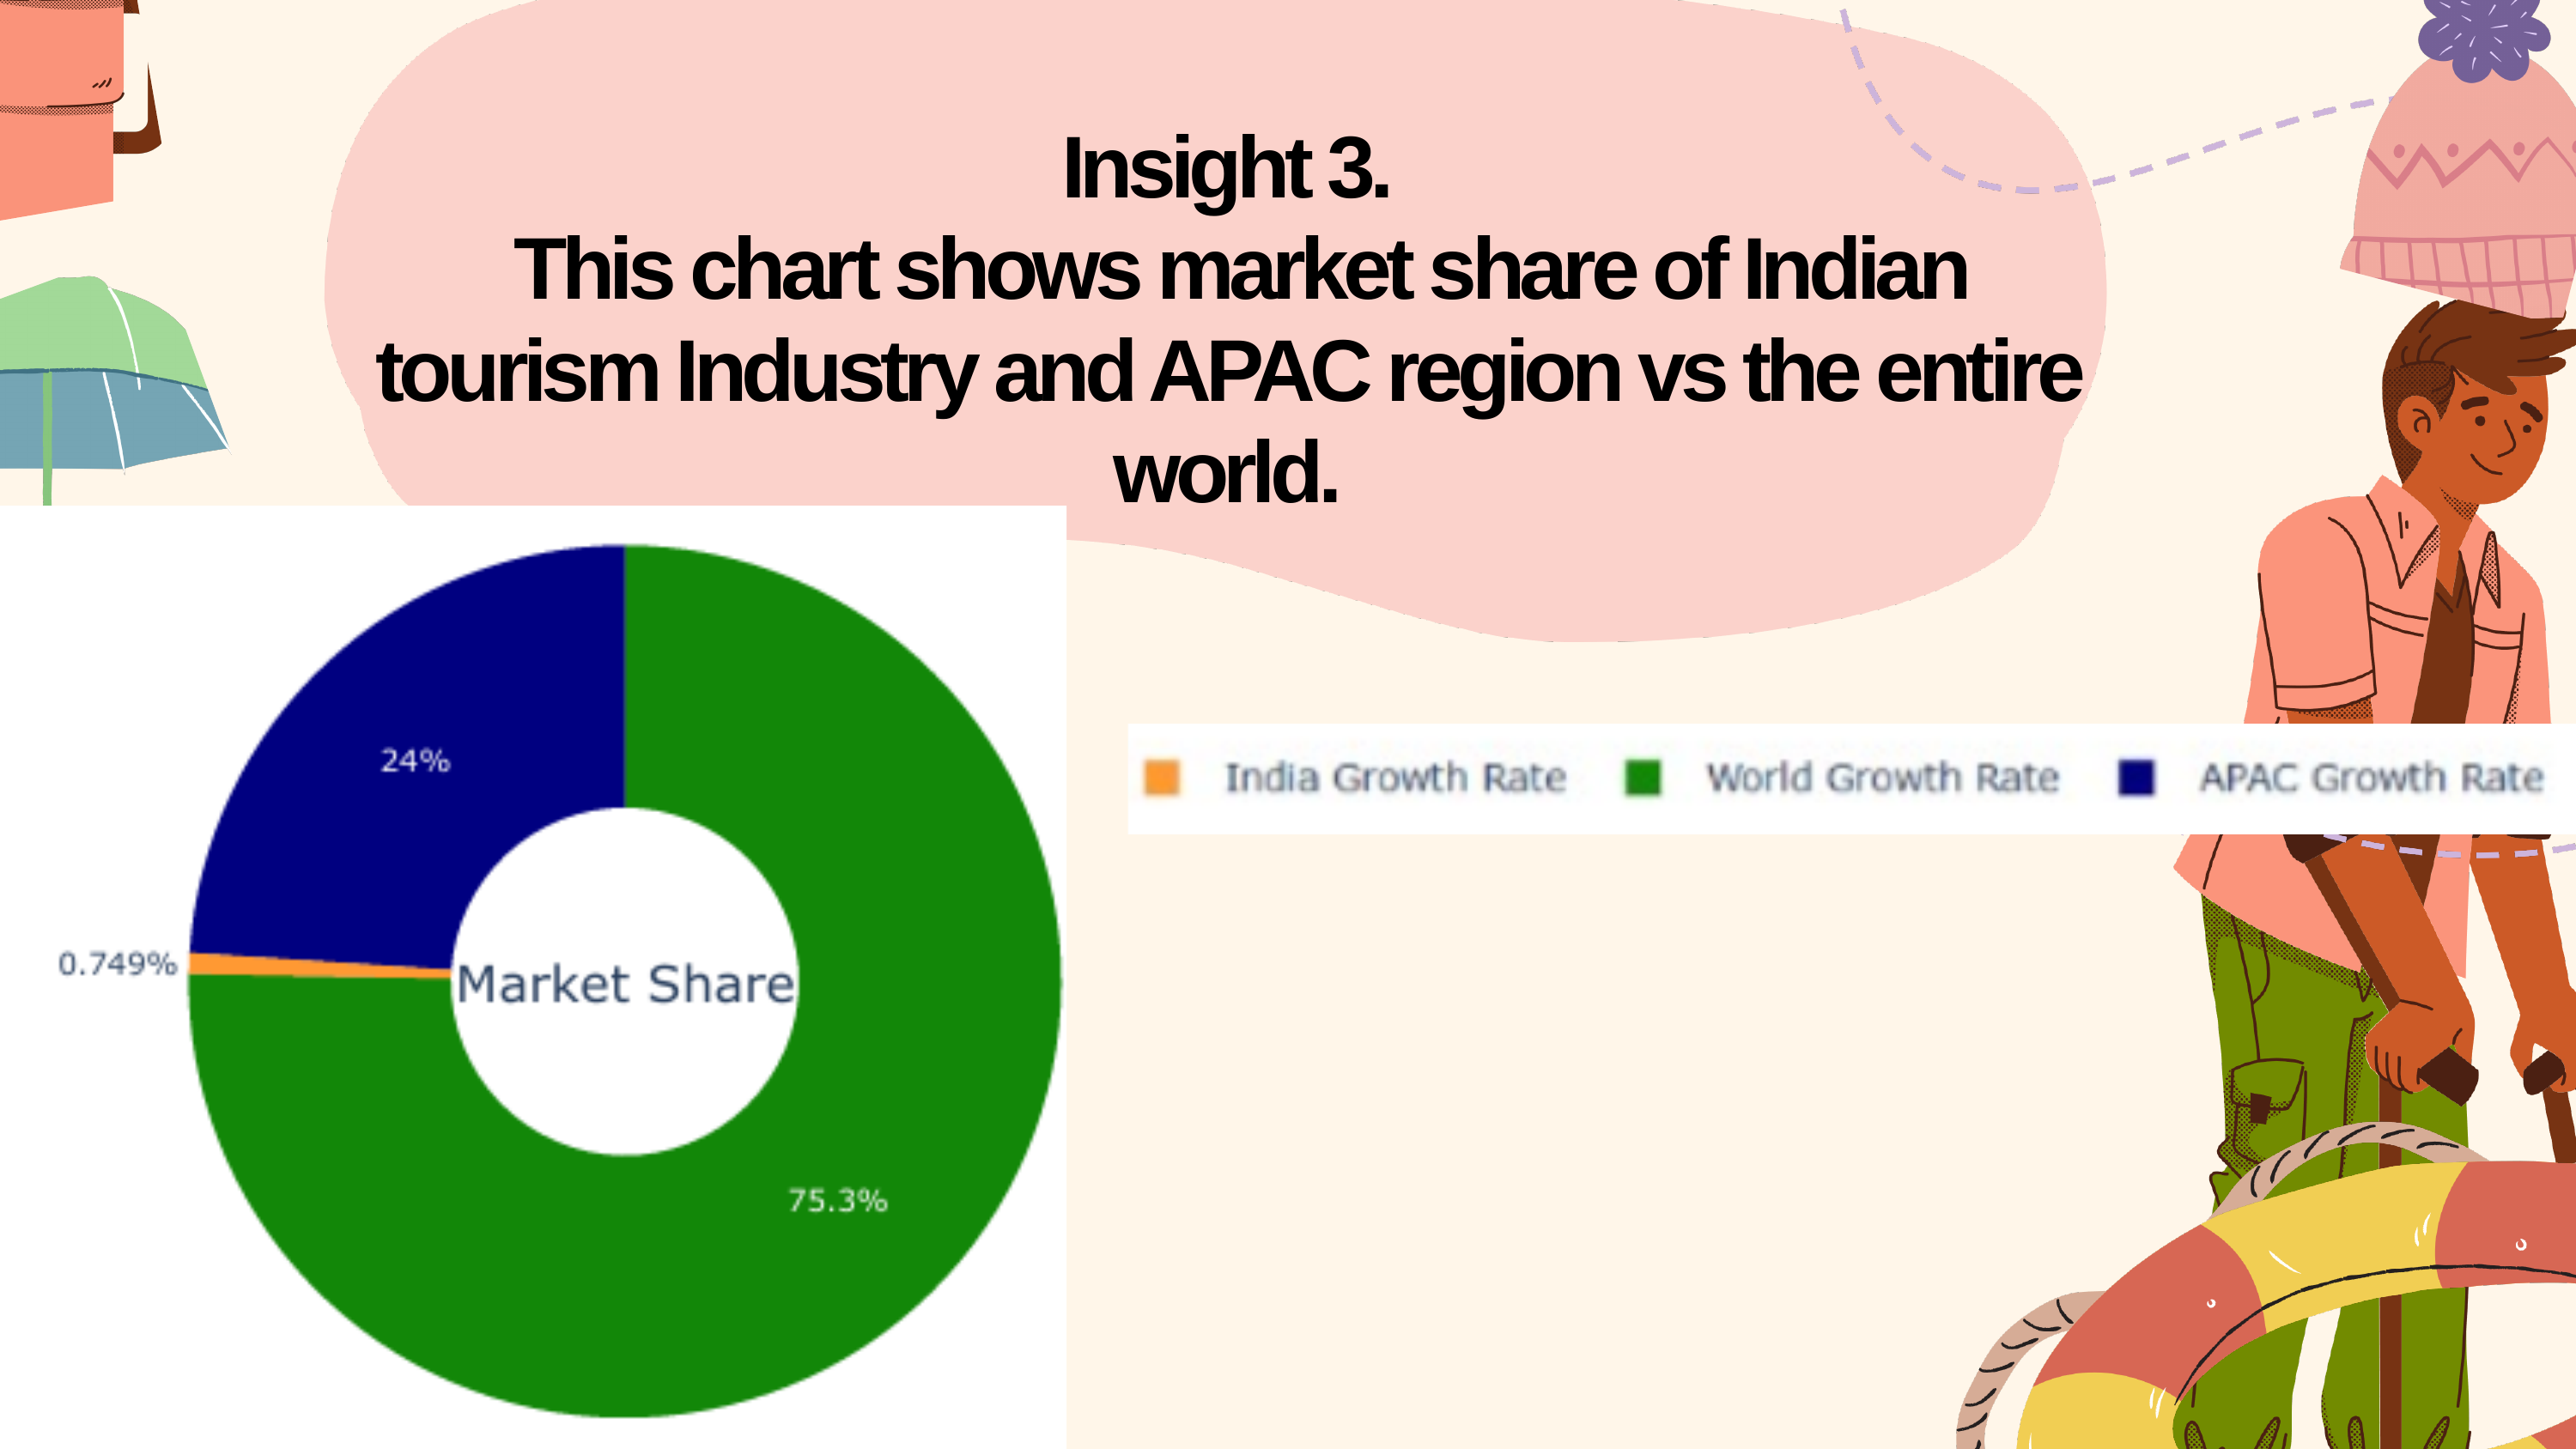

Insight 3.
 This chart shows market share of Indian tourism Industry and APAC region vs the entire world.